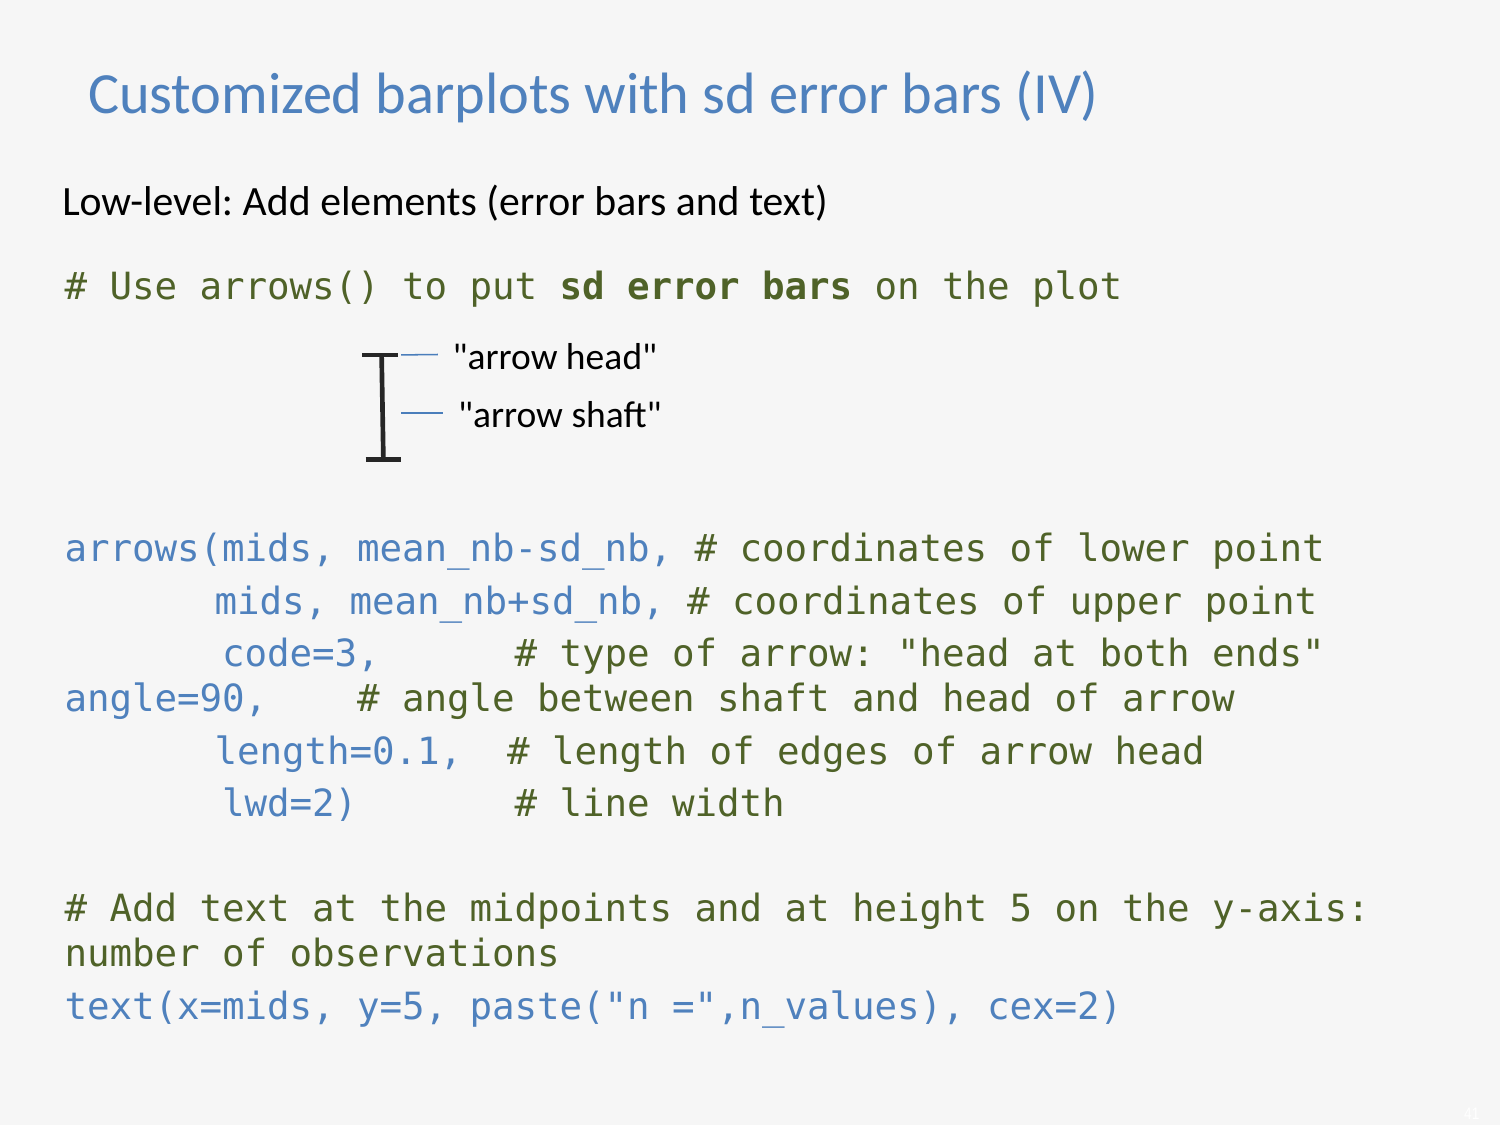

# Customized barplots with sd error bars (IV)
Low-level: Add elements (error bars and text)
# Use arrows() to put sd error bars on the plot

arrows(mids, mean_nb-sd_nb, # coordinates of lower point
	mids, mean_nb+sd_nb, # coordinates of upper point
       code=3,      # type of arrow: "head at both ends"	angle=90,    # angle between shaft and head of arrow
	length=0.1,  # length of edges of arrow head
       lwd=2)       # line width

# Add text at the midpoints and at height 5 on the y-axis: number of observations
text(x=mids, y=5, paste("n =",n_values), cex=2)
"arrow head"
"arrow shaft"